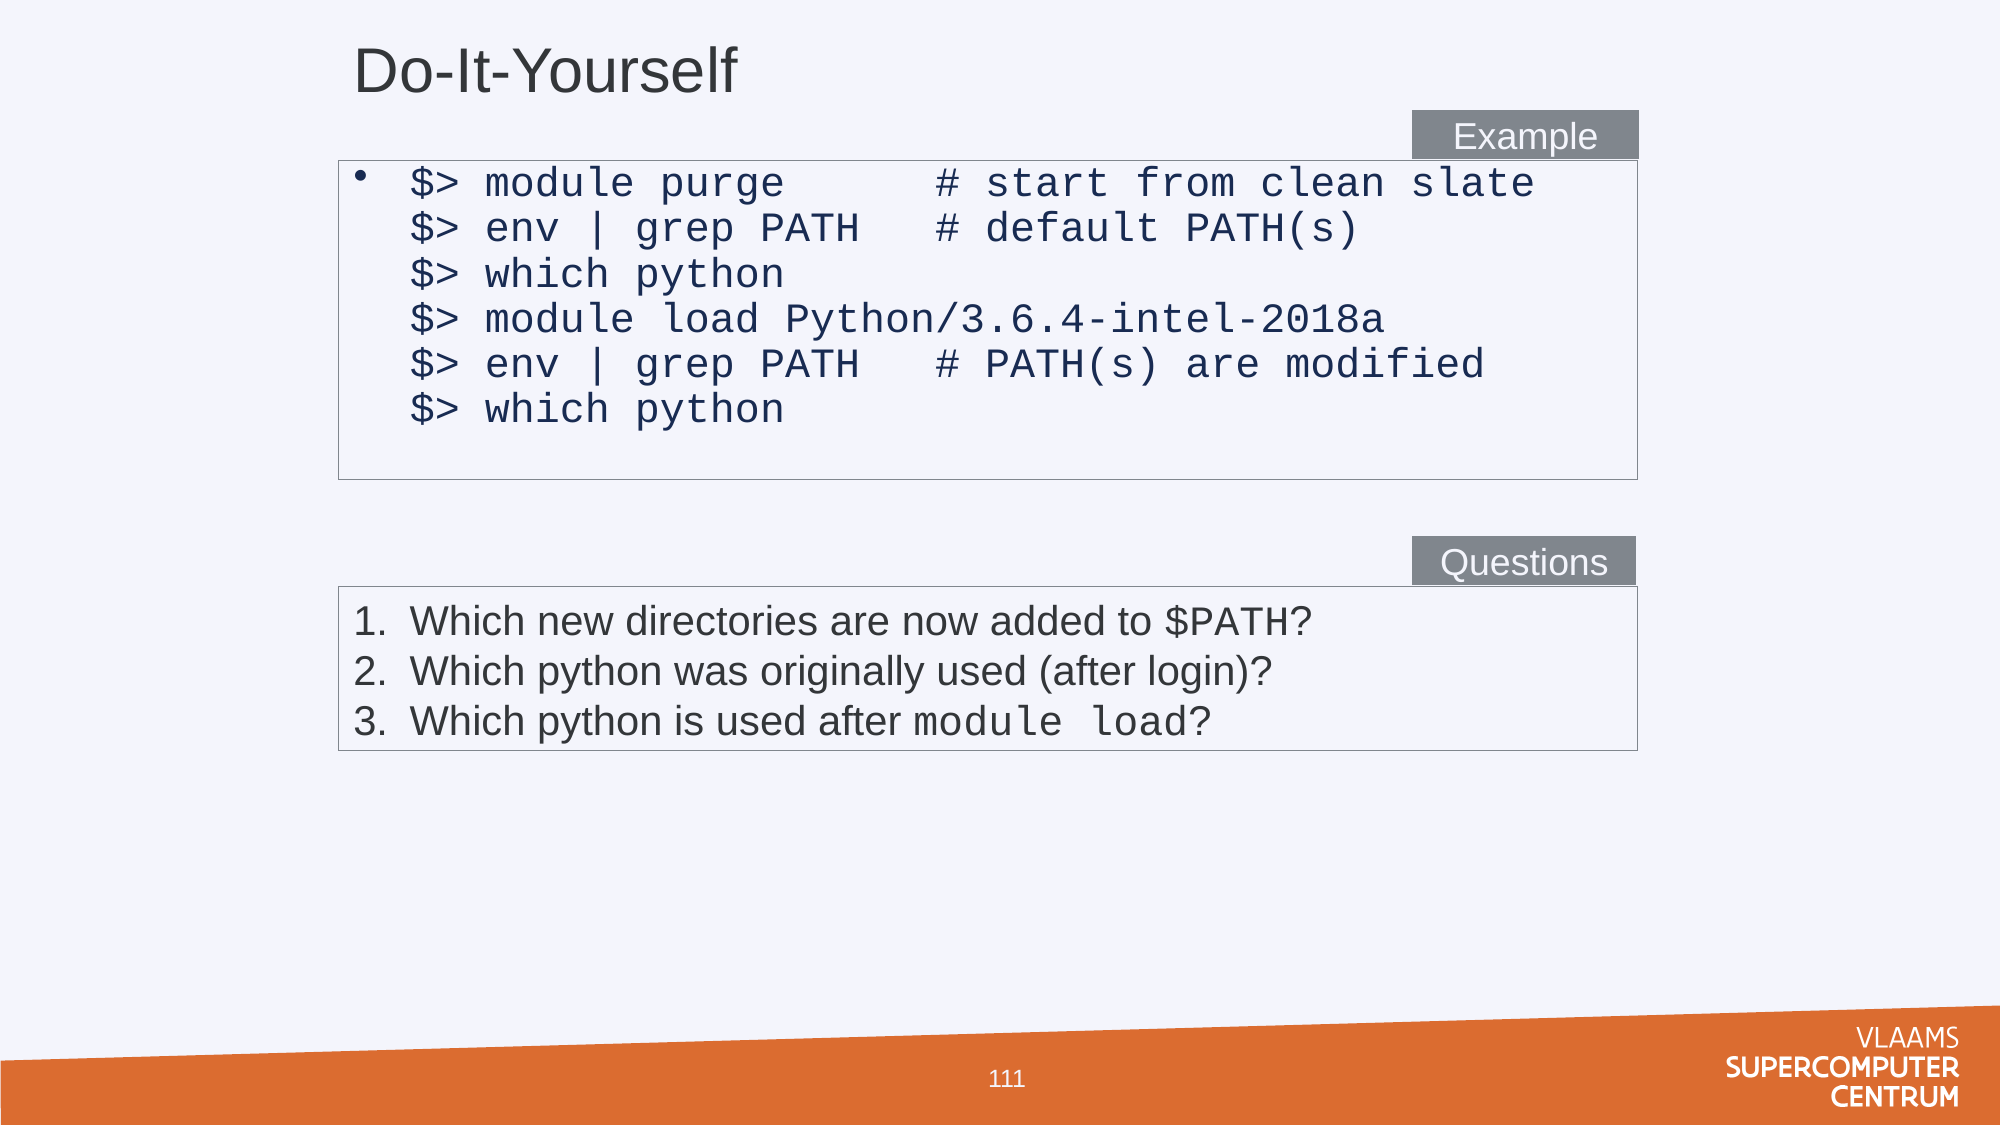

# Do-It-Yourself
Example
$> module purge      # start from clean slate
$> env | grep PATH   # default PATH(s)
$> which python
$> module load Python/3.6.4-intel-2018a
$> env | grep PATH   # PATH(s) are modified
$> which python
Questions
Which new directories are now added to $PATH?
Which python was originally used (after login)?
Which python is used after module load?
111